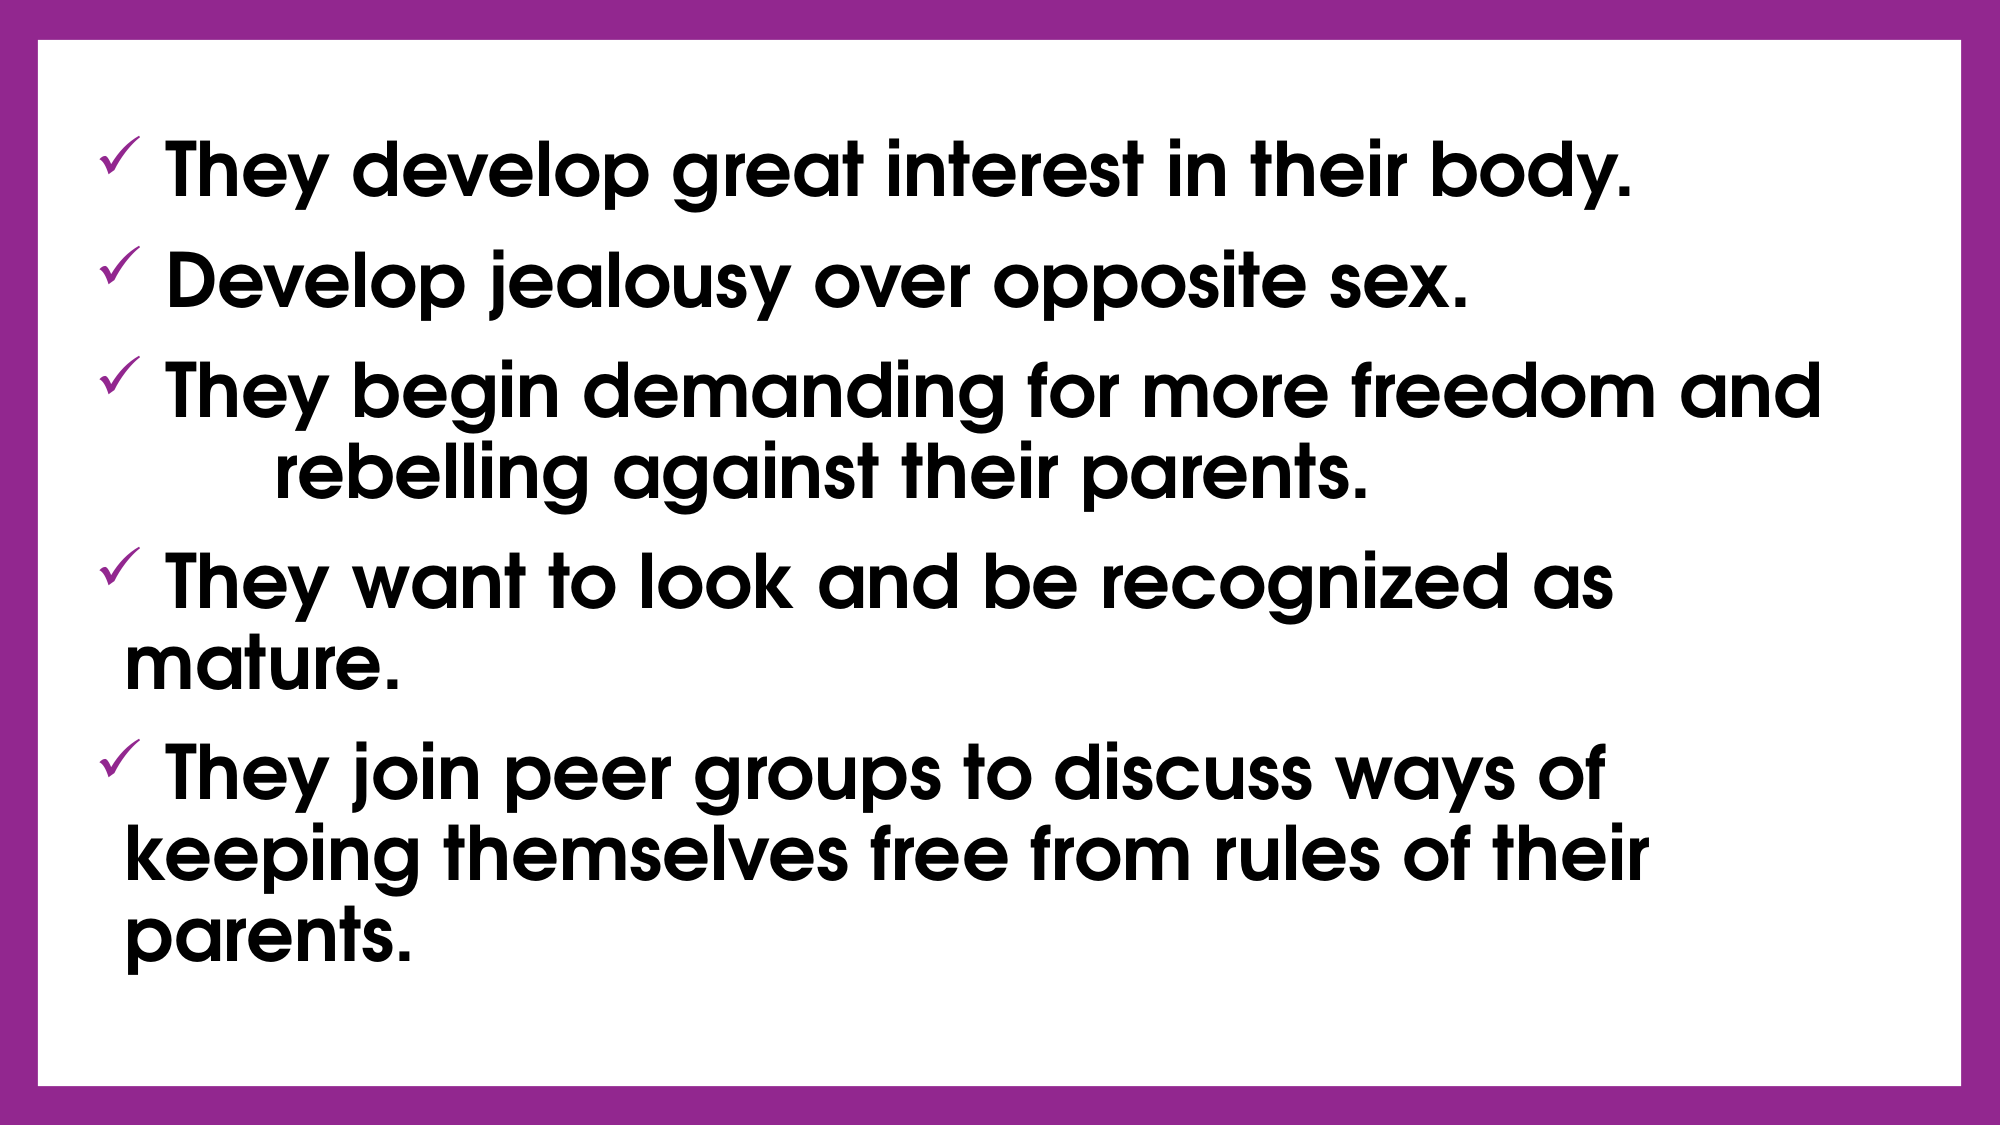

They develop great interest in their body.
 Develop jealousy over opposite sex.
 They begin demanding for more freedom and 	rebelling against their parents.
 They want to look and be recognized as 	mature.
 They join peer groups to discuss ways of 	keeping themselves free from rules of their 	parents.